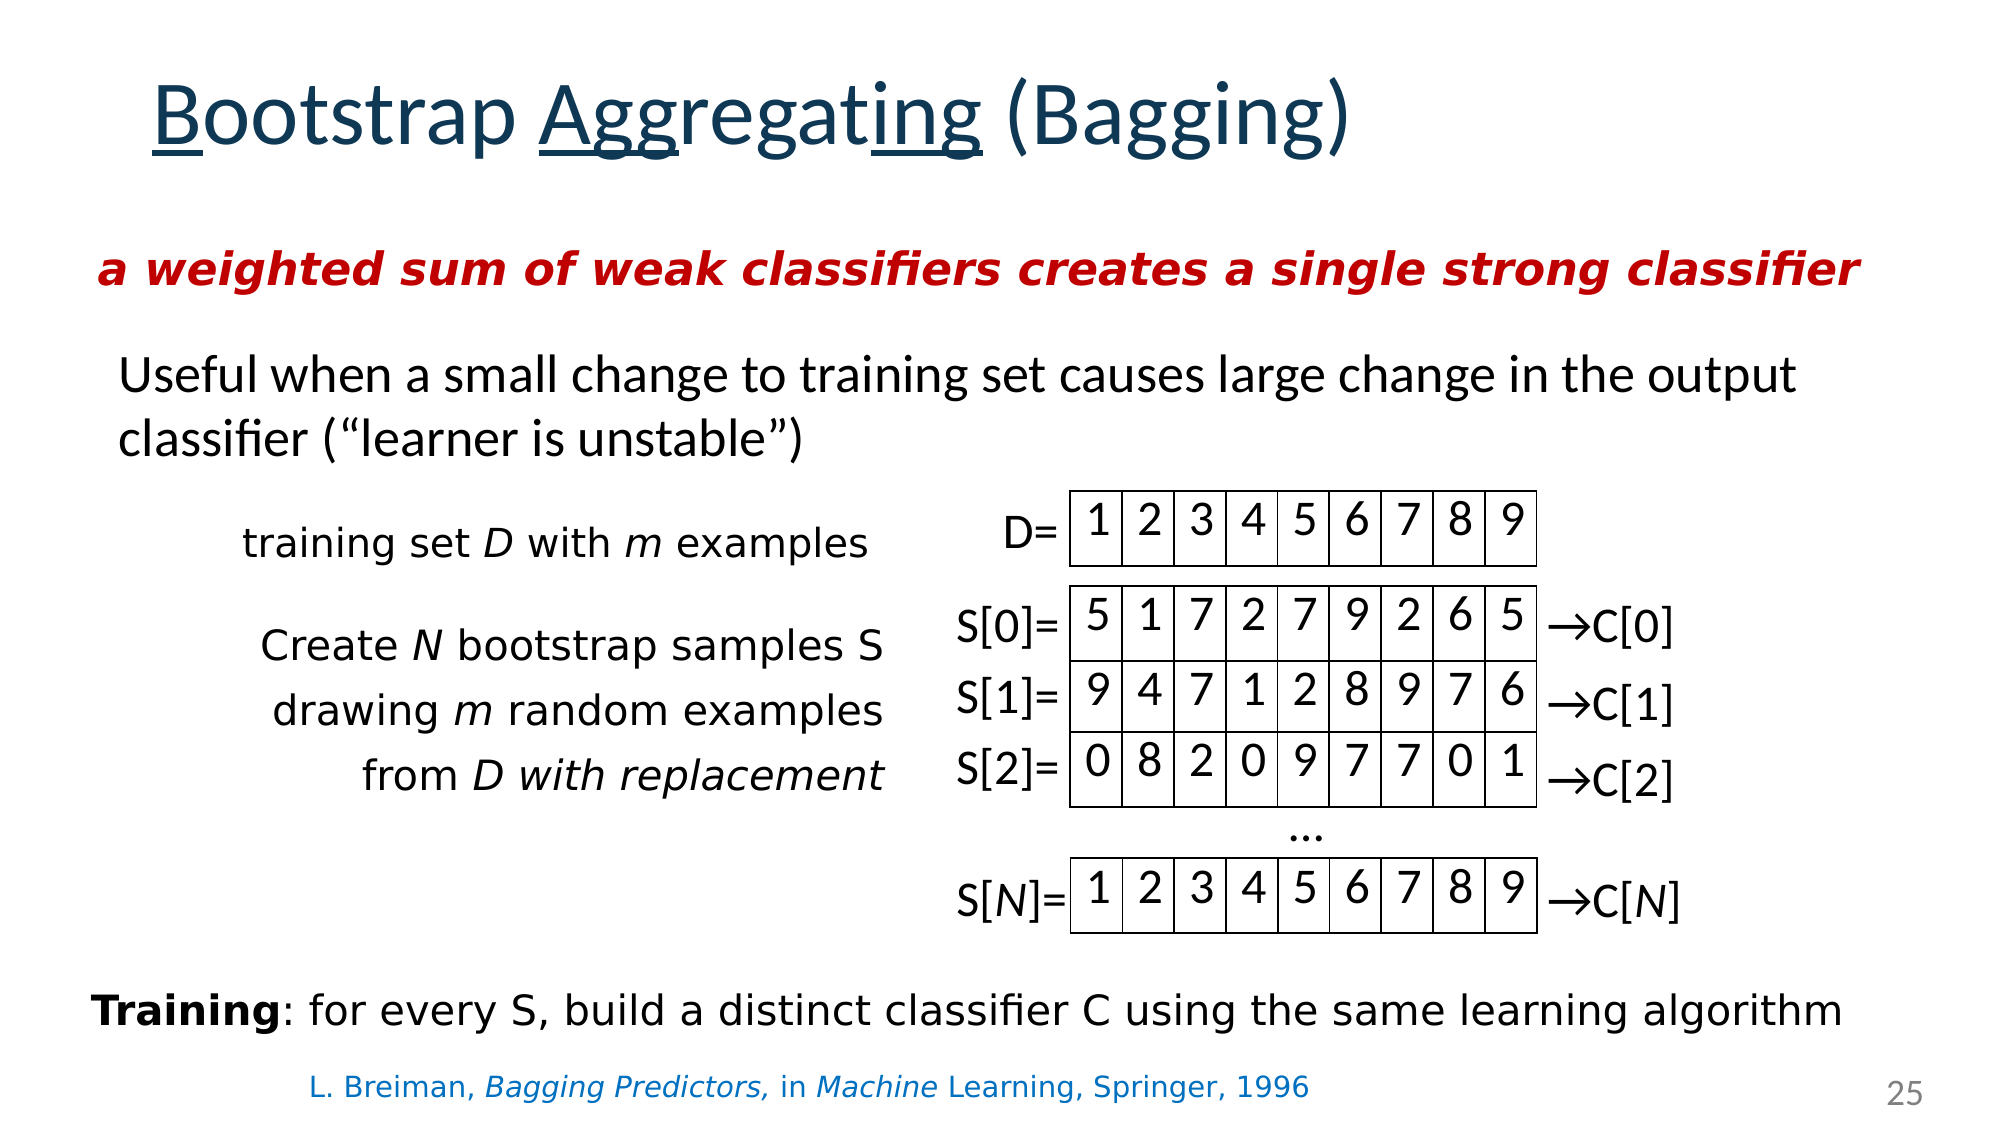

# Bootstrap Aggregating (Bagging)
a weighted sum of weak classifiers creates a single strong classifier
Useful when a small change to training set causes large change in the output classifier (“learner is unstable”)
| 1 | 2 | 3 | 4 | 5 | 6 | 7 | 8 | 9 |
| --- | --- | --- | --- | --- | --- | --- | --- | --- |
D=
training set D with m examples
S[0]=
→C[0]
→C[1]
→C[2]
| 5 | 1 | 7 | 2 | 7 | 9 | 2 | 6 | 5 |
| --- | --- | --- | --- | --- | --- | --- | --- | --- |
Create N bootstrap samples S drawing m random examples from D with replacement
S[1]=
| 9 | 4 | 7 | 1 | 2 | 8 | 9 | 7 | 6 |
| --- | --- | --- | --- | --- | --- | --- | --- | --- |
S[2]=
| 0 | 8 | 2 | 0 | 9 | 7 | 7 | 0 | 1 |
| --- | --- | --- | --- | --- | --- | --- | --- | --- |
…
| 1 | 2 | 3 | 4 | 5 | 6 | 7 | 8 | 9 |
| --- | --- | --- | --- | --- | --- | --- | --- | --- |
S[N]=
→C[N]
Training: for every S, build a distinct classifier C using the same learning algorithm
25
L. Breiman, Bagging Predictors, in Machine Learning, Springer, 1996